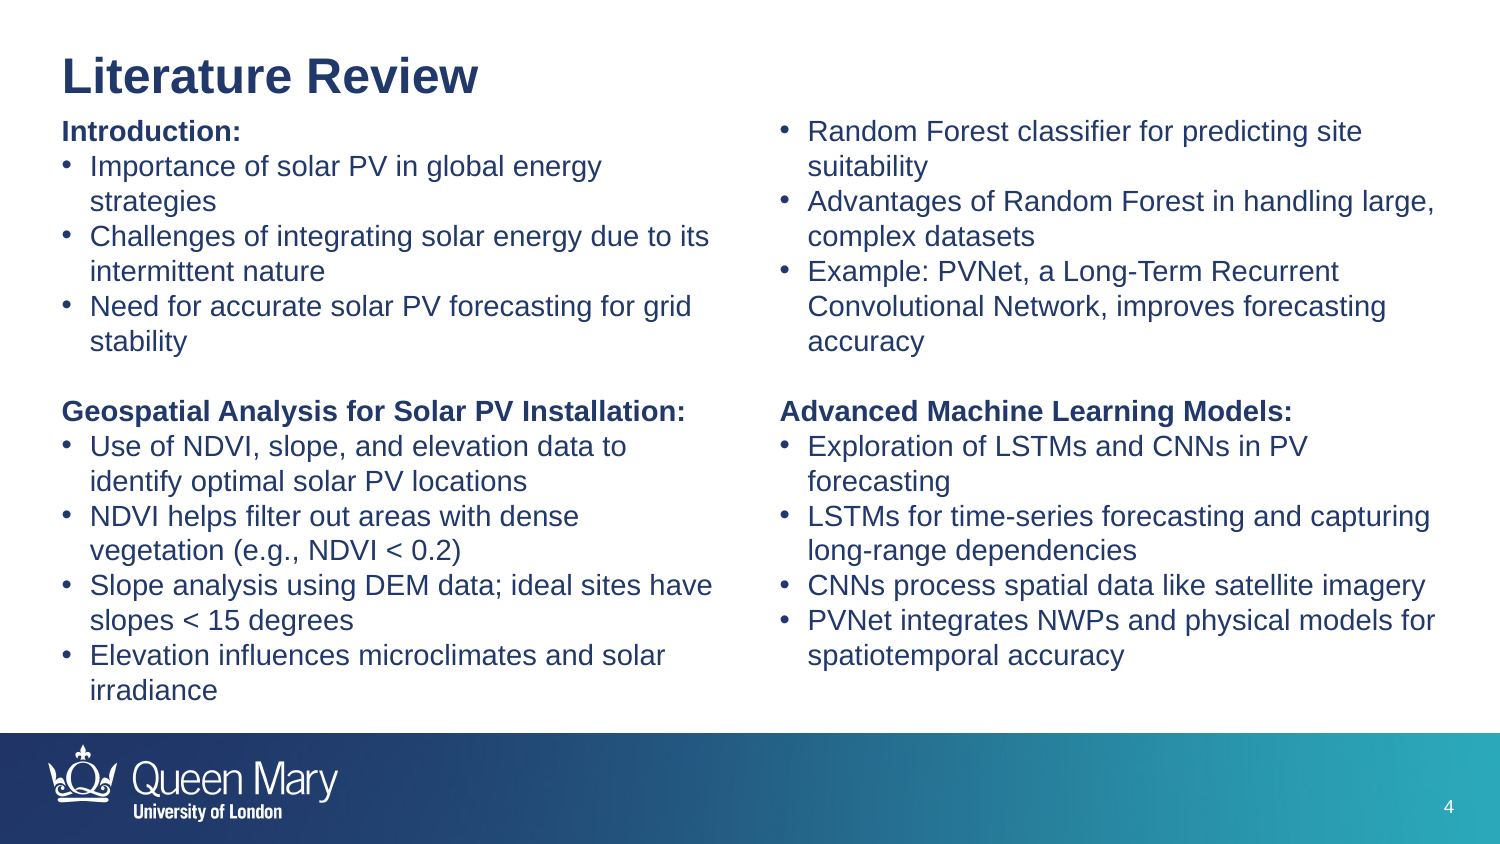

Literature Review
Introduction:
Importance of solar PV in global energy strategies
Challenges of integrating solar energy due to its intermittent nature
Need for accurate solar PV forecasting for grid stability

Geospatial Analysis for Solar PV Installation:
Use of NDVI, slope, and elevation data to identify optimal solar PV locations
NDVI helps filter out areas with dense vegetation (e.g., NDVI < 0.2)
Slope analysis using DEM data; ideal sites have slopes < 15 degrees
Elevation influences microclimates and solar irradiance

Machine Learning in Solar PV Forecasting:
Random Forest classifier for predicting site suitability
Advantages of Random Forest in handling large, complex datasets
Example: PVNet, a Long-Term Recurrent Convolutional Network, improves forecasting accuracy

Advanced Machine Learning Models:
Exploration of LSTMs and CNNs in PV forecasting
LSTMs for time-series forecasting and capturing long-range dependencies
CNNs process spatial data like satellite imagery
PVNet integrates NWPs and physical models for spatiotemporal accuracy